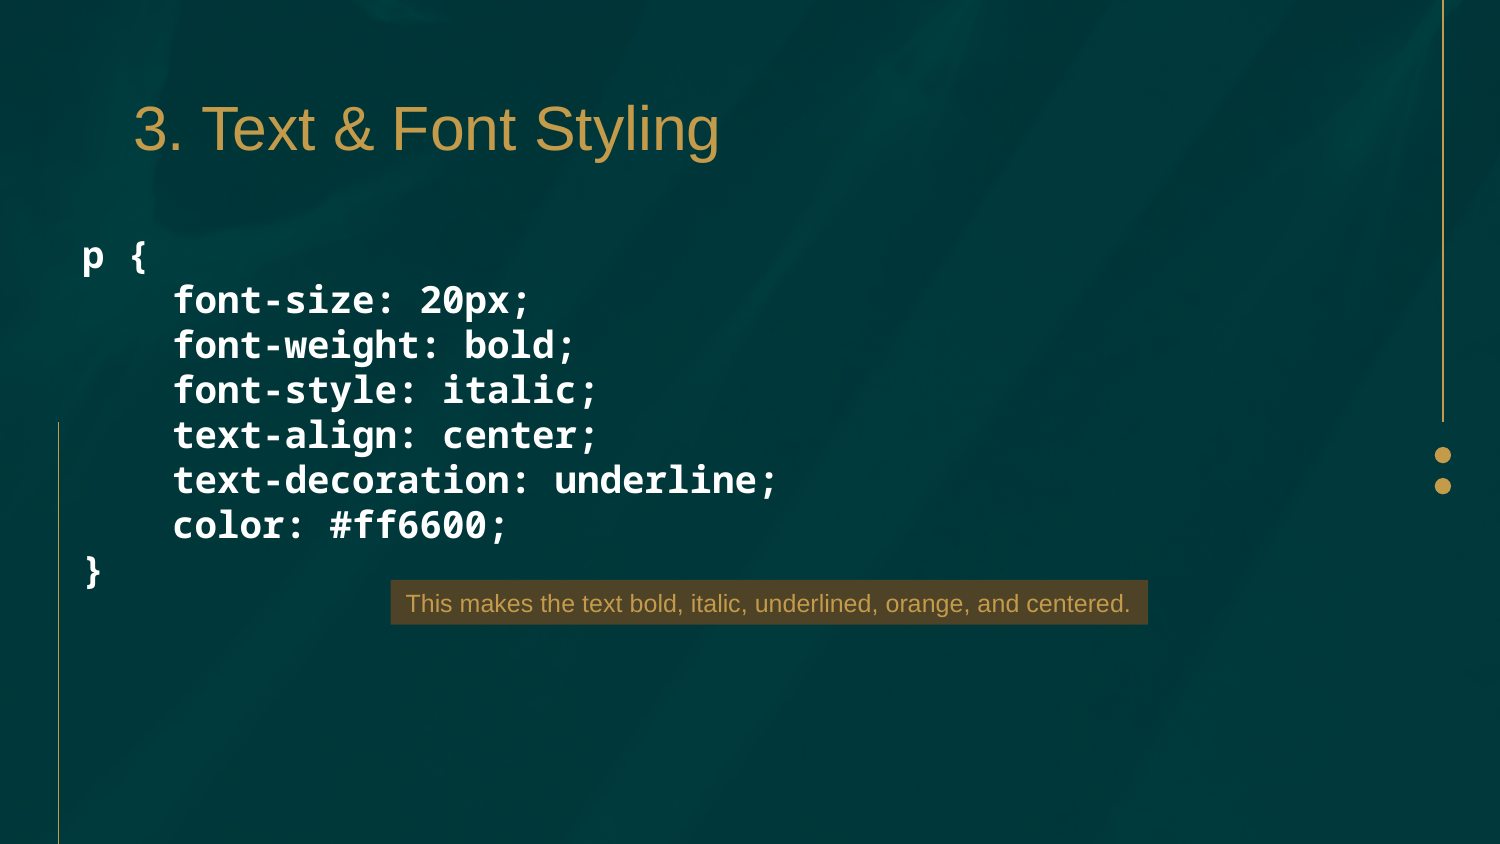

# 3. Text & Font Styling
p {
    font-size: 20px;
    font-weight: bold;
    font-style: italic;
    text-align: center;
    text-decoration: underline;
    color: #ff6600;
}
This makes the text bold, italic, underlined, orange, and centered.